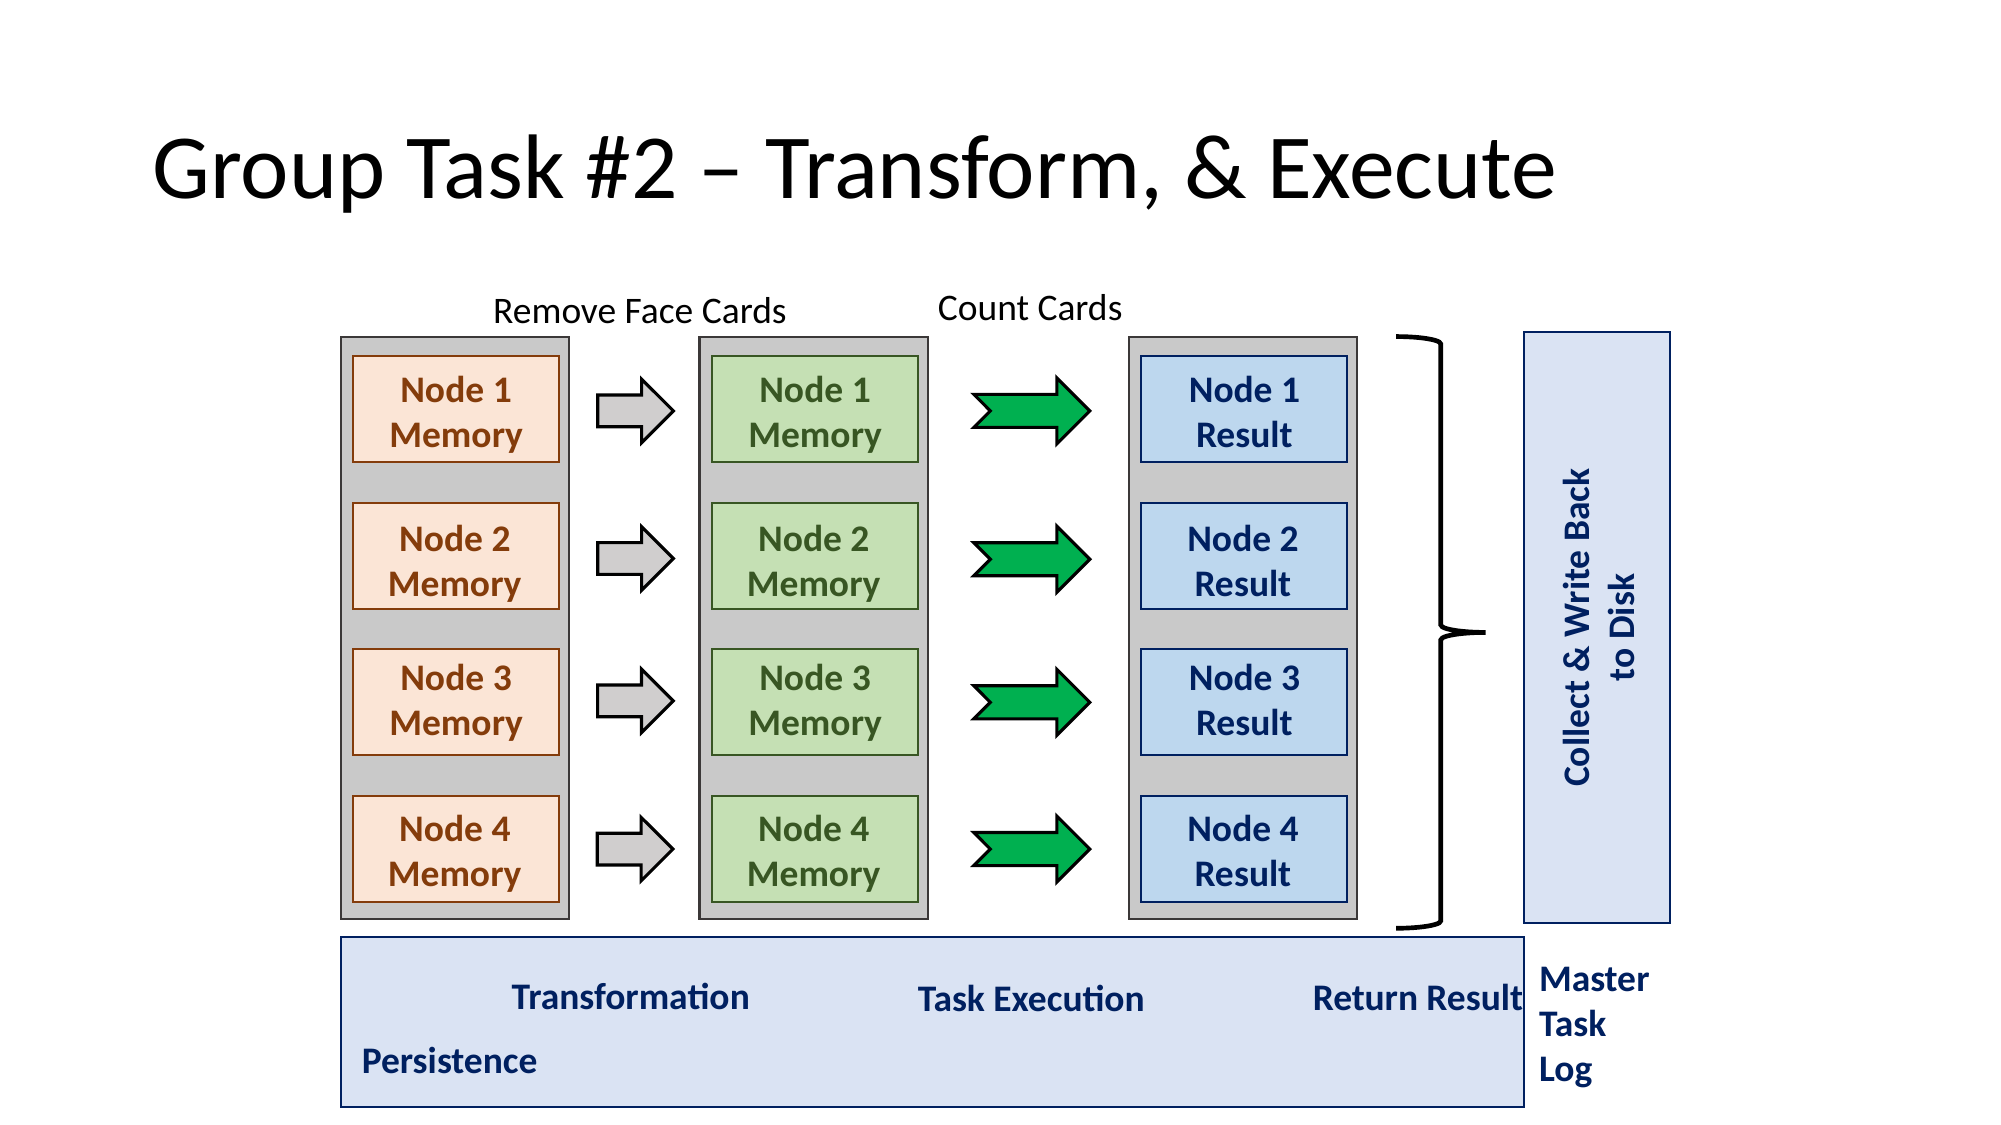

# Group Task #2 – Transform, & Execute
Count Cards
Remove Face Cards

Collect & Write Back to Disk

Node 1
Memory

Node 2
Memory
Node 3
Memory

Node 4
Memory

Node 1
Result

Node 2
Result
Node 3
Result

Node 4
Result

Node 1
Memory

Node 2
Memory

Node 3
Memory

Node 4
Memory

Master
Task
Log
Transformation
Return Result
Task Execution
Persistence